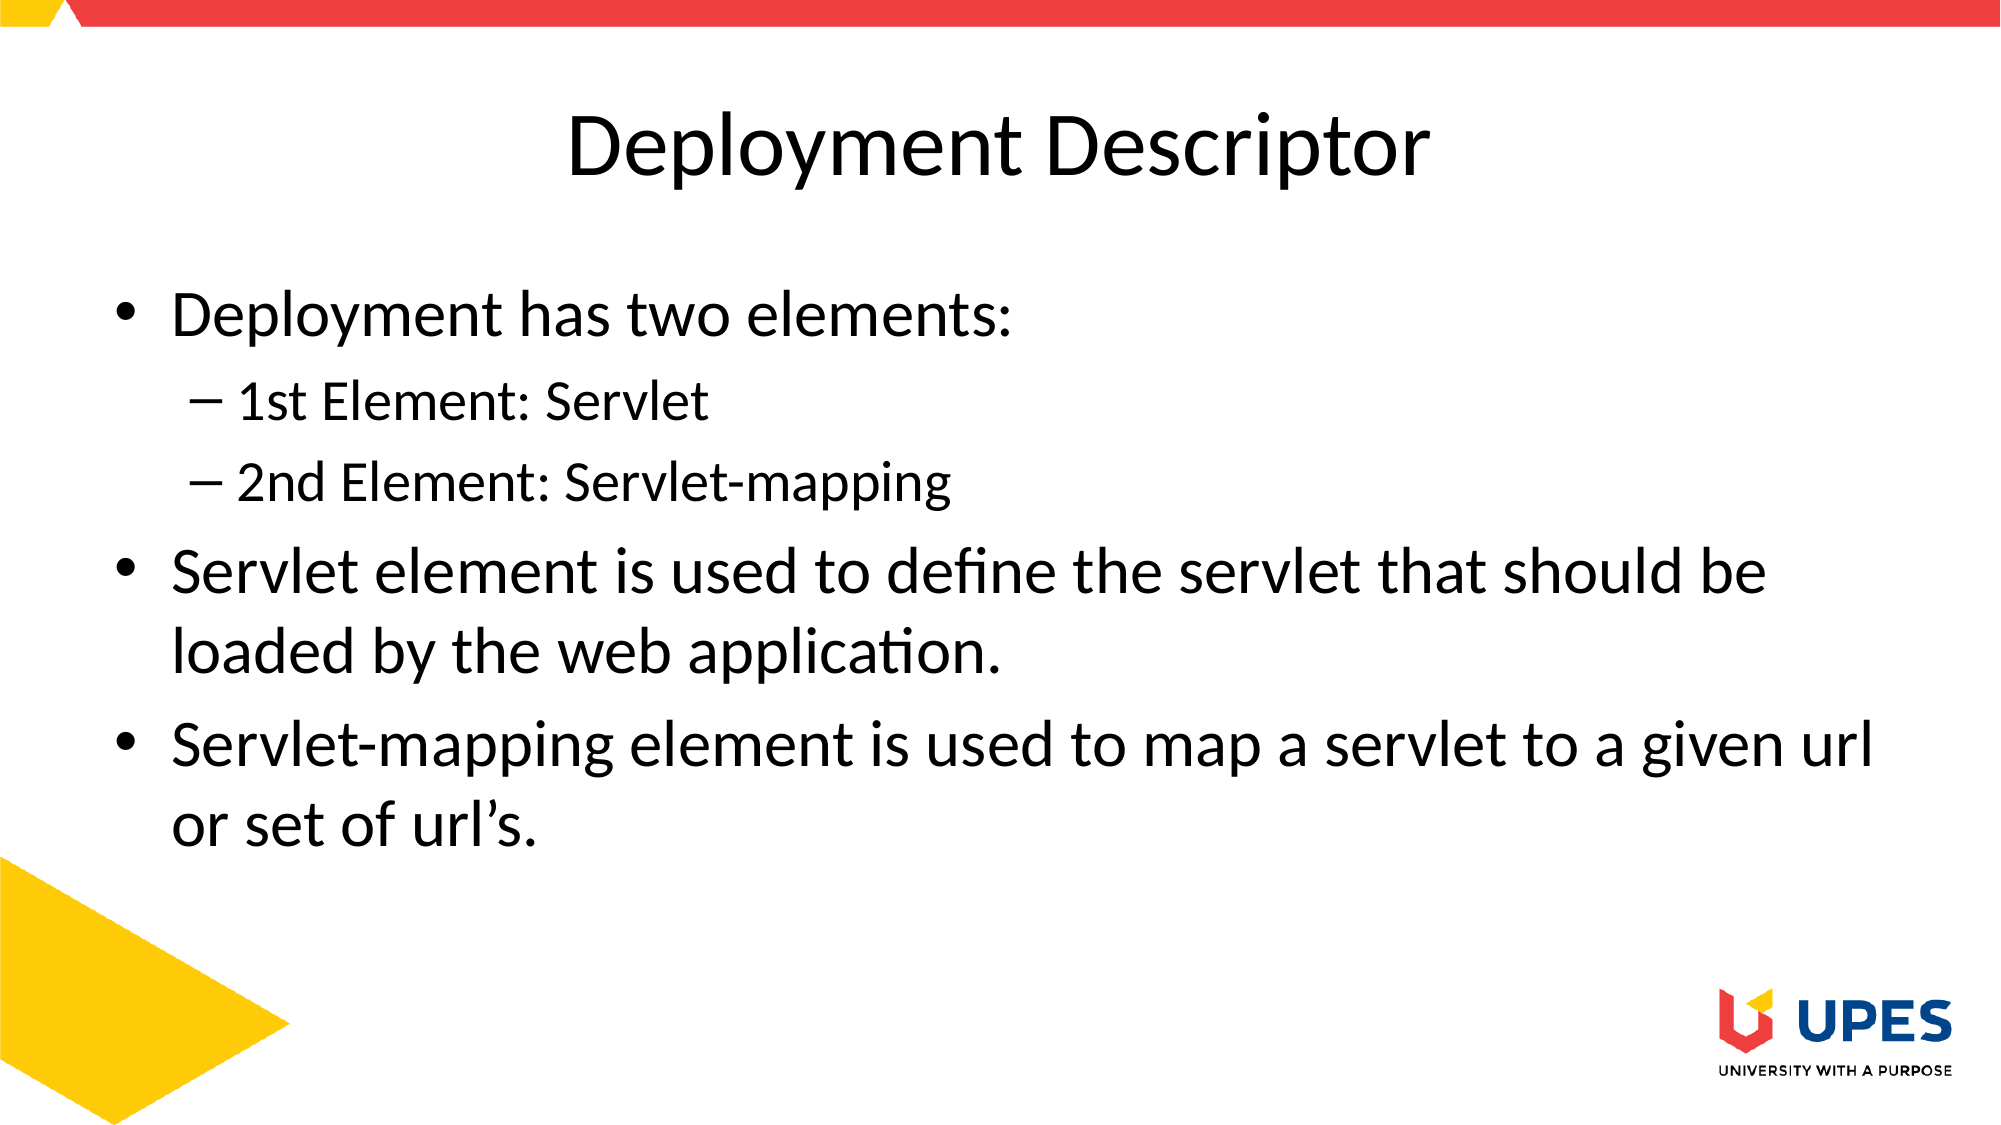

# Deployment Descriptor
Deployment has two elements:
1st Element: Servlet
2nd Element: Servlet-mapping
Servlet element is used to define the servlet that should be loaded by the web application.
Servlet-mapping element is used to map a servlet to a given url or set of url’s.